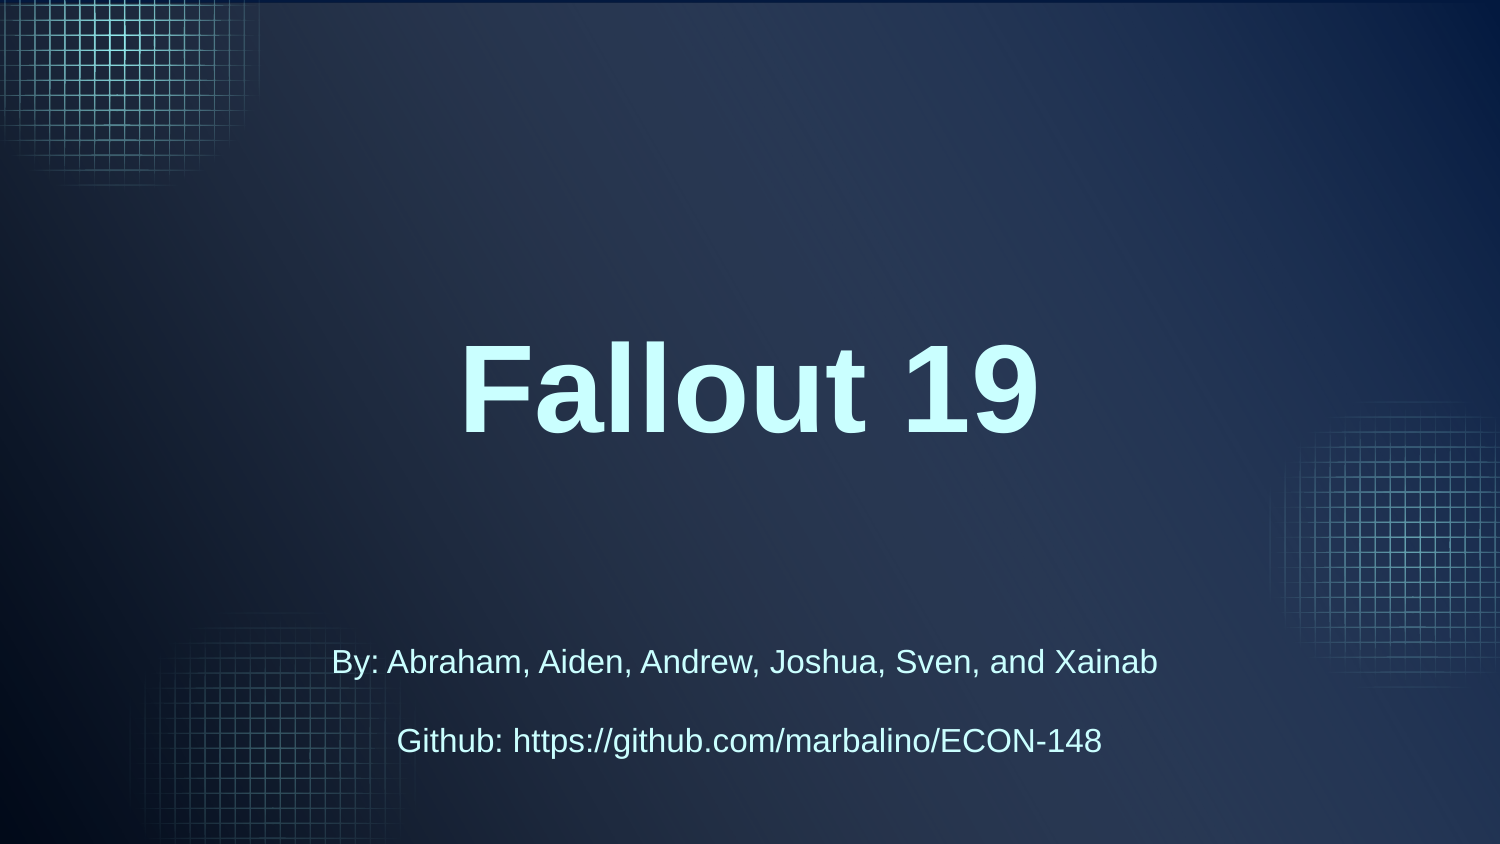

# Fallout 19
By: Abraham, Aiden, Andrew, Joshua, Sven, and Xainab

Github: https://github.com/marbalino/ECON-148